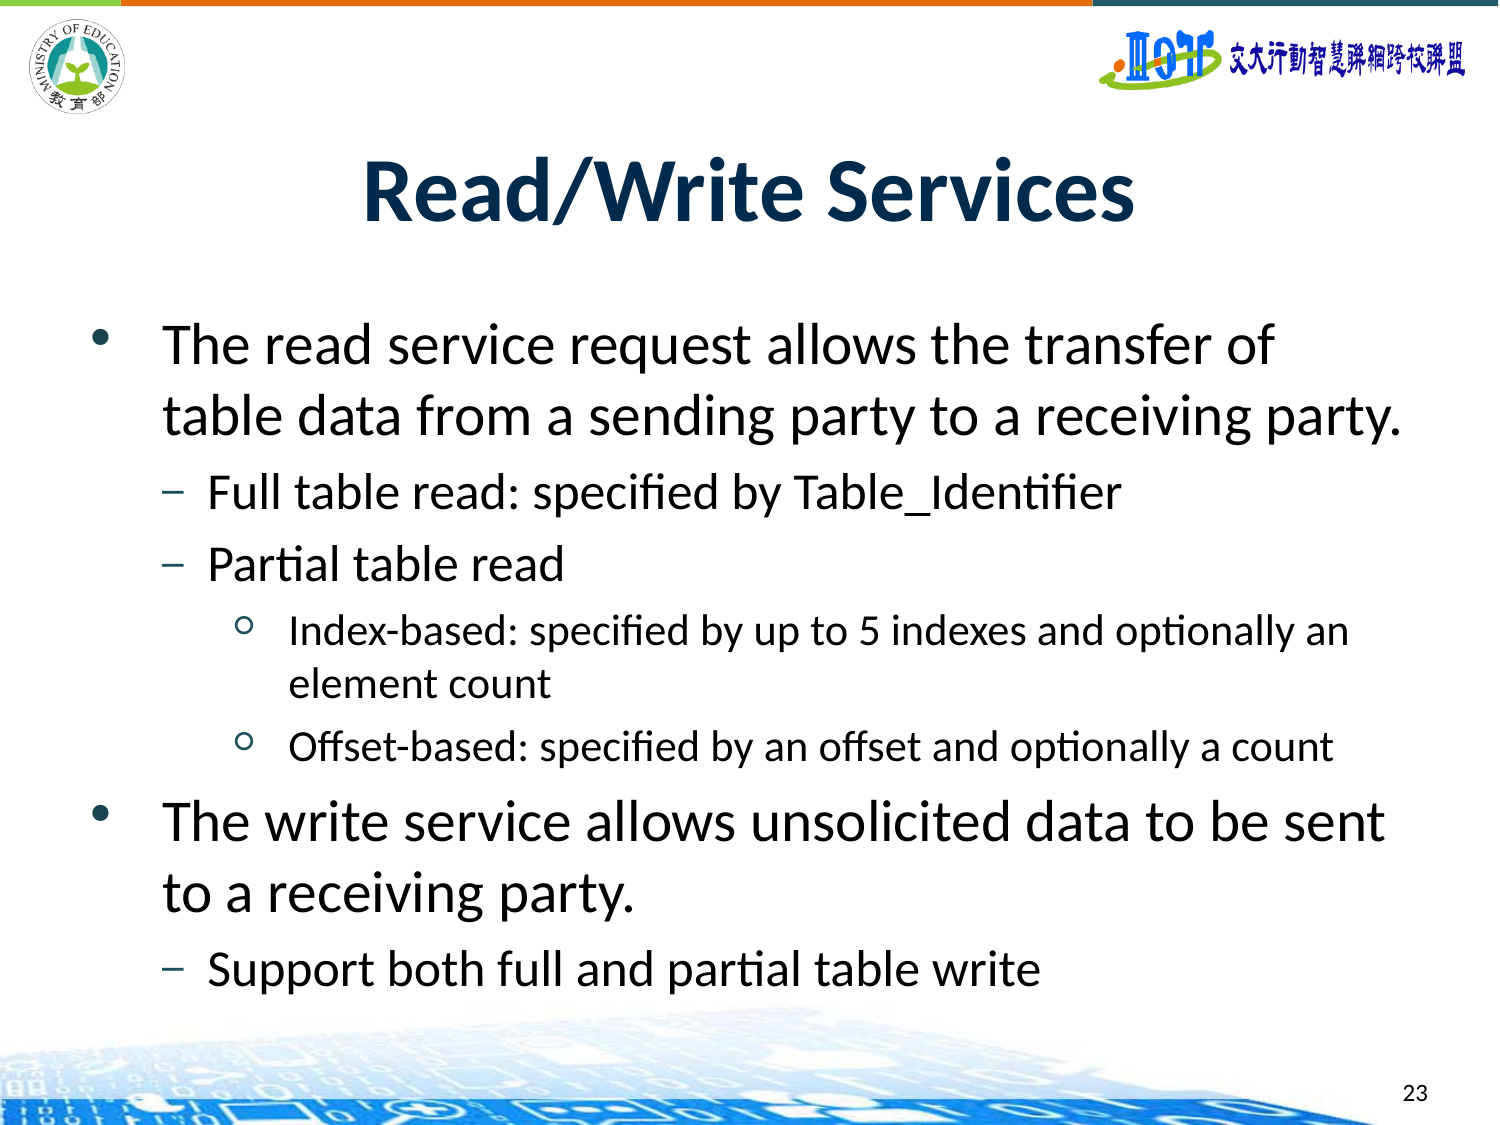

# Read/Write Services
The read service request allows the transfer of table data from a sending party to a receiving party.
Full table read: specified by Table_Identifier
Partial table read
Index-based: specified by up to 5 indexes and optionally an element count
Offset-based: specified by an offset and optionally a count
The write service allows unsolicited data to be sent to a receiving party.
Support both full and partial table write
23